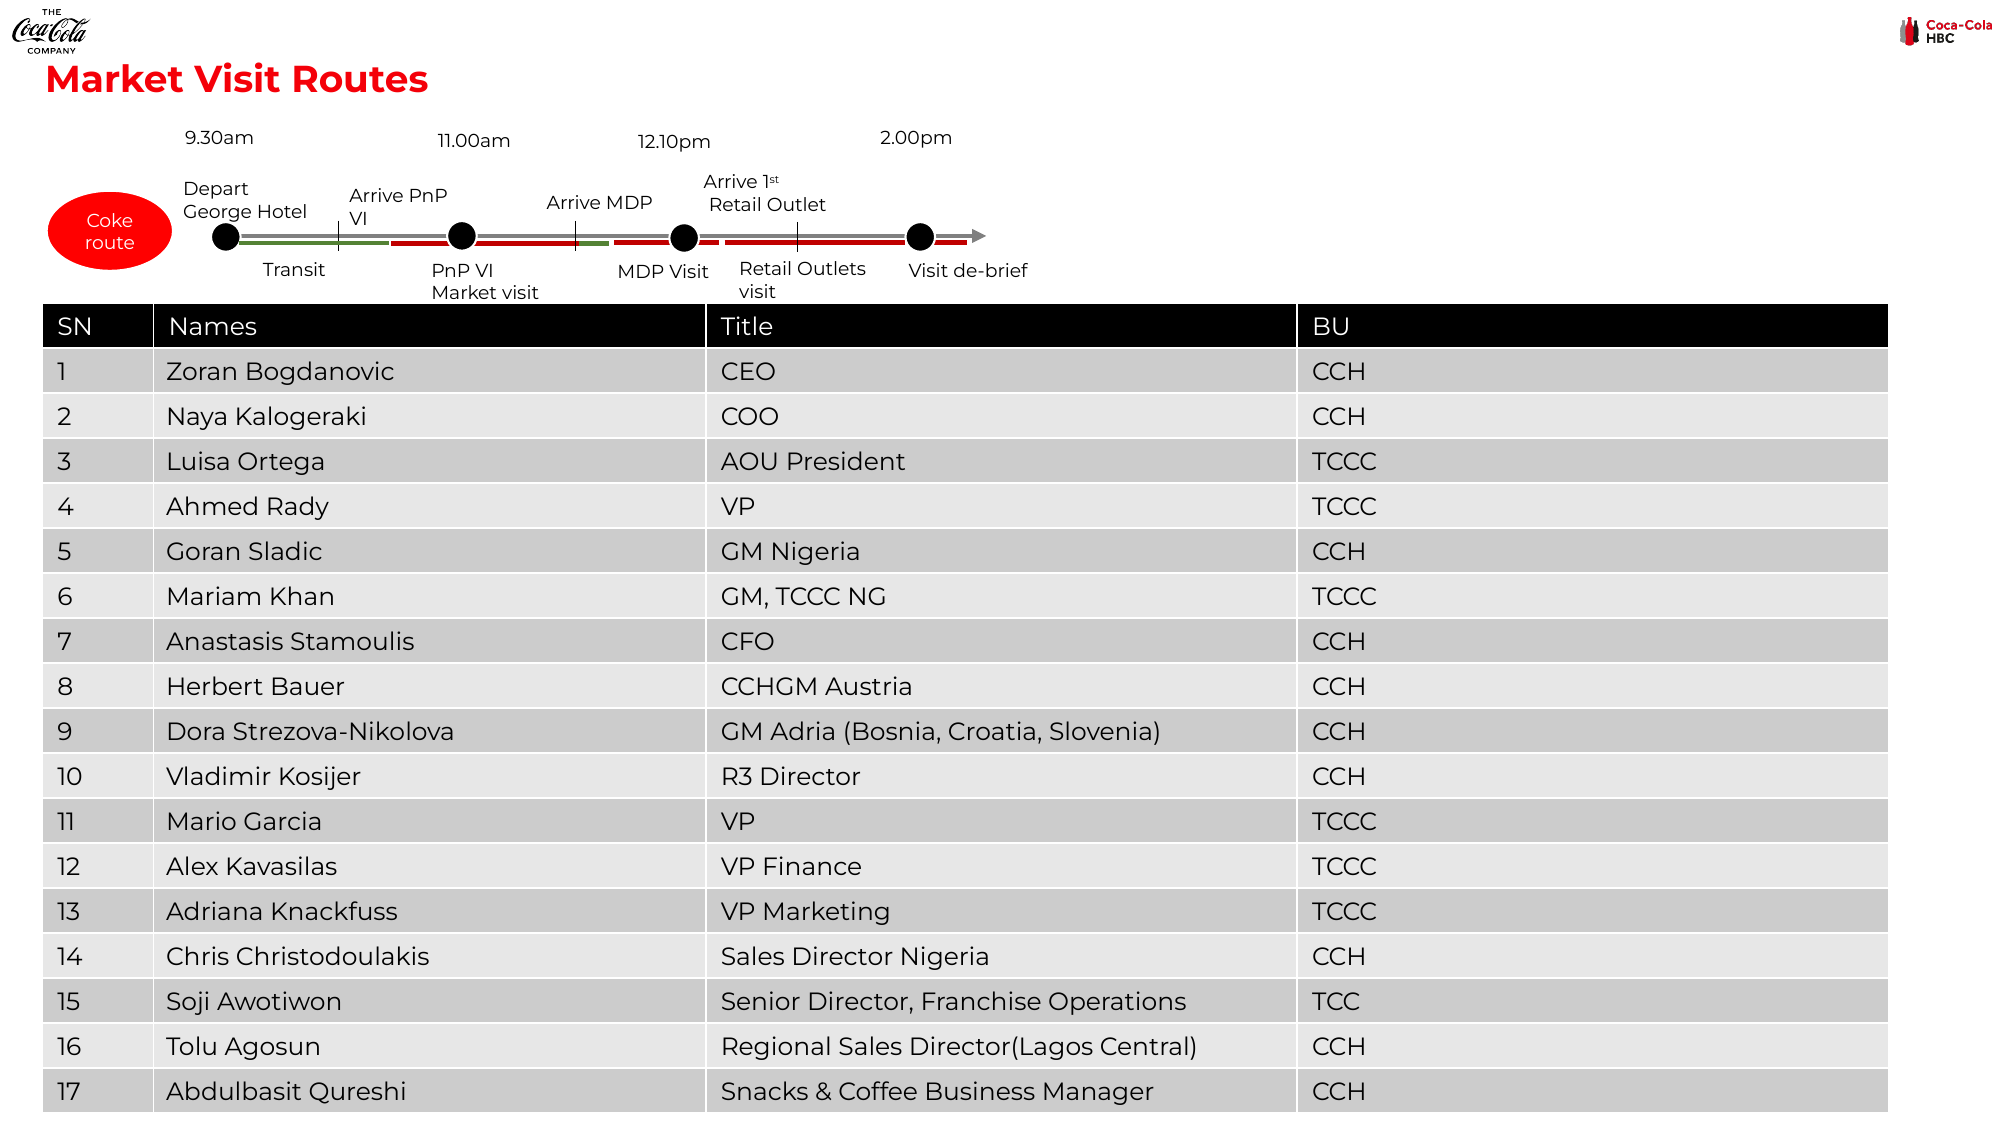

Market Visit Routes
2.00pm
9.30am
11.00am
12.10pm
Arrive 1st
 Retail Outlet
Depart George Hotel
Arrive PnP VI
Arrive MDP
Coke route

Retail Outlets visit
Transit
PnP VI Market visit
Visit de-brief
MDP Visit
| SN | Names | Title | BU |
| --- | --- | --- | --- |
| 1 | Zoran Bogdanovic | CEO | CCH |
| 2 | Naya Kalogeraki | COO | CCH |
| 3 | Luisa Ortega | AOU President | TCCC |
| 4 | Ahmed Rady | VP | TCCC |
| 5 | Goran Sladic | GM Nigeria | CCH |
| 6 | Mariam Khan | GM, TCCC NG | TCCC |
| 7 | Anastasis Stamoulis | CFO | CCH |
| 8 | Herbert Bauer | CCHGM Austria | CCH |
| 9 | Dora Strezova-Nikolova | GM Adria (Bosnia, Croatia, Slovenia) | CCH |
| 10 | Vladimir Kosijer | R3 Director | CCH |
| 11 | Mario Garcia | VP | TCCC |
| 12 | Alex Kavasilas | VP Finance | TCCC |
| 13 | Adriana Knackfuss | VP Marketing | TCCC |
| 14 | Chris Christodoulakis | Sales Director Nigeria | CCH |
| 15 | Soji Awotiwon | Senior Director, Franchise Operations | TCC |
| 16 | Tolu Agosun | Regional Sales Director(Lagos Central) | CCH |
| 17 | Abdulbasit Qureshi | Snacks & Coffee Business Manager | CCH |